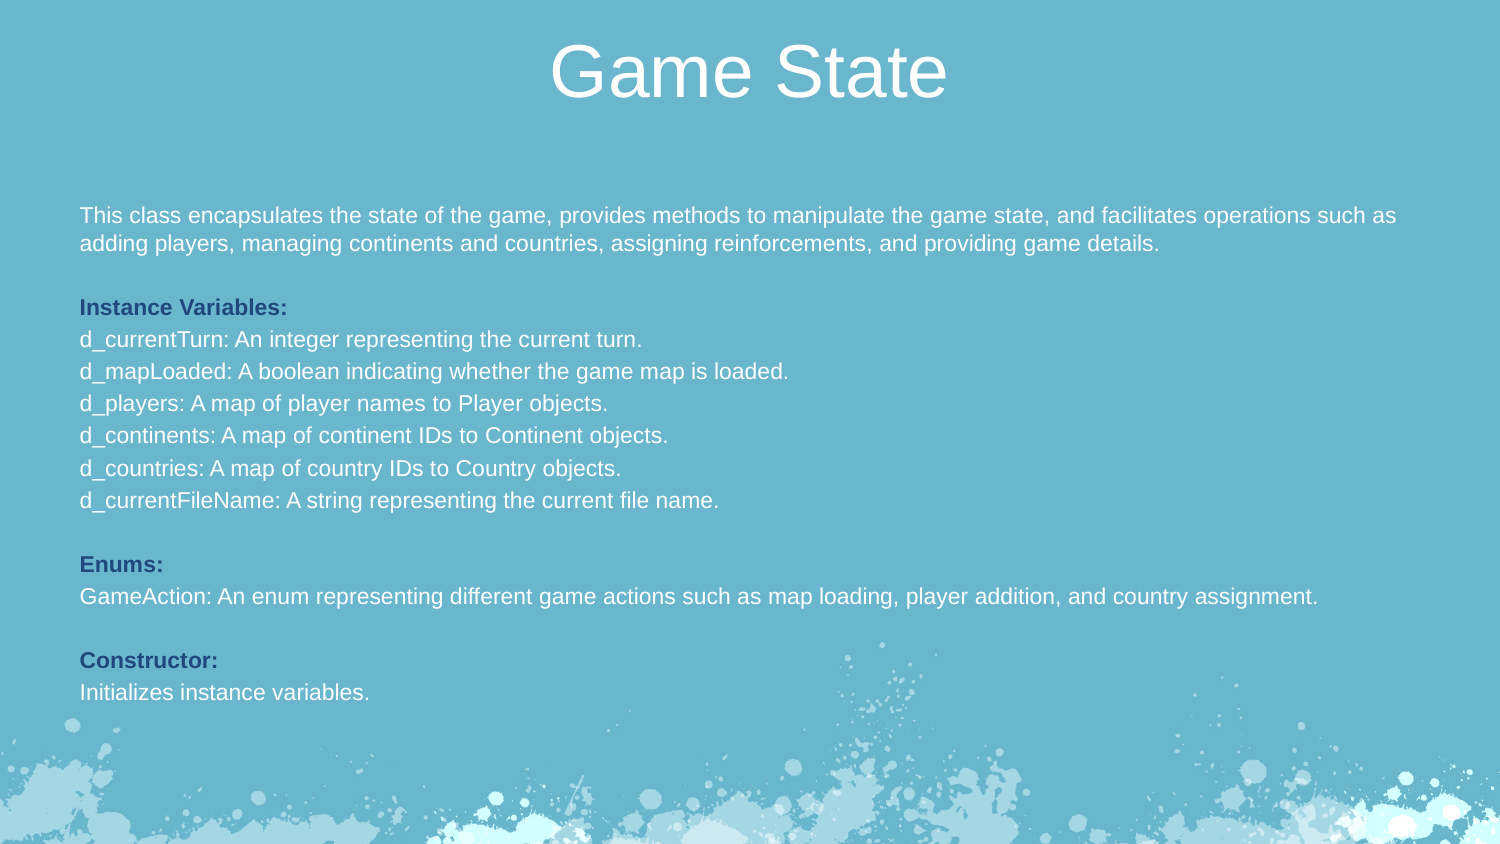

Game State
This class encapsulates the state of the game, provides methods to manipulate the game state, and facilitates operations such as
adding players, managing continents and countries, assigning reinforcements, and providing game details.

Instance Variables:
d_currentTurn: An integer representing the current turn.
d_mapLoaded: A boolean indicating whether the game map is loaded.
d_players: A map of player names to Player objects.
d_continents: A map of continent IDs to Continent objects.
d_countries: A map of country IDs to Country objects.
d_currentFileName: A string representing the current file name.

Enums:
GameAction: An enum representing different game actions such as map loading, player addition, and country assignment.

Constructor:
Initializes instance variables.